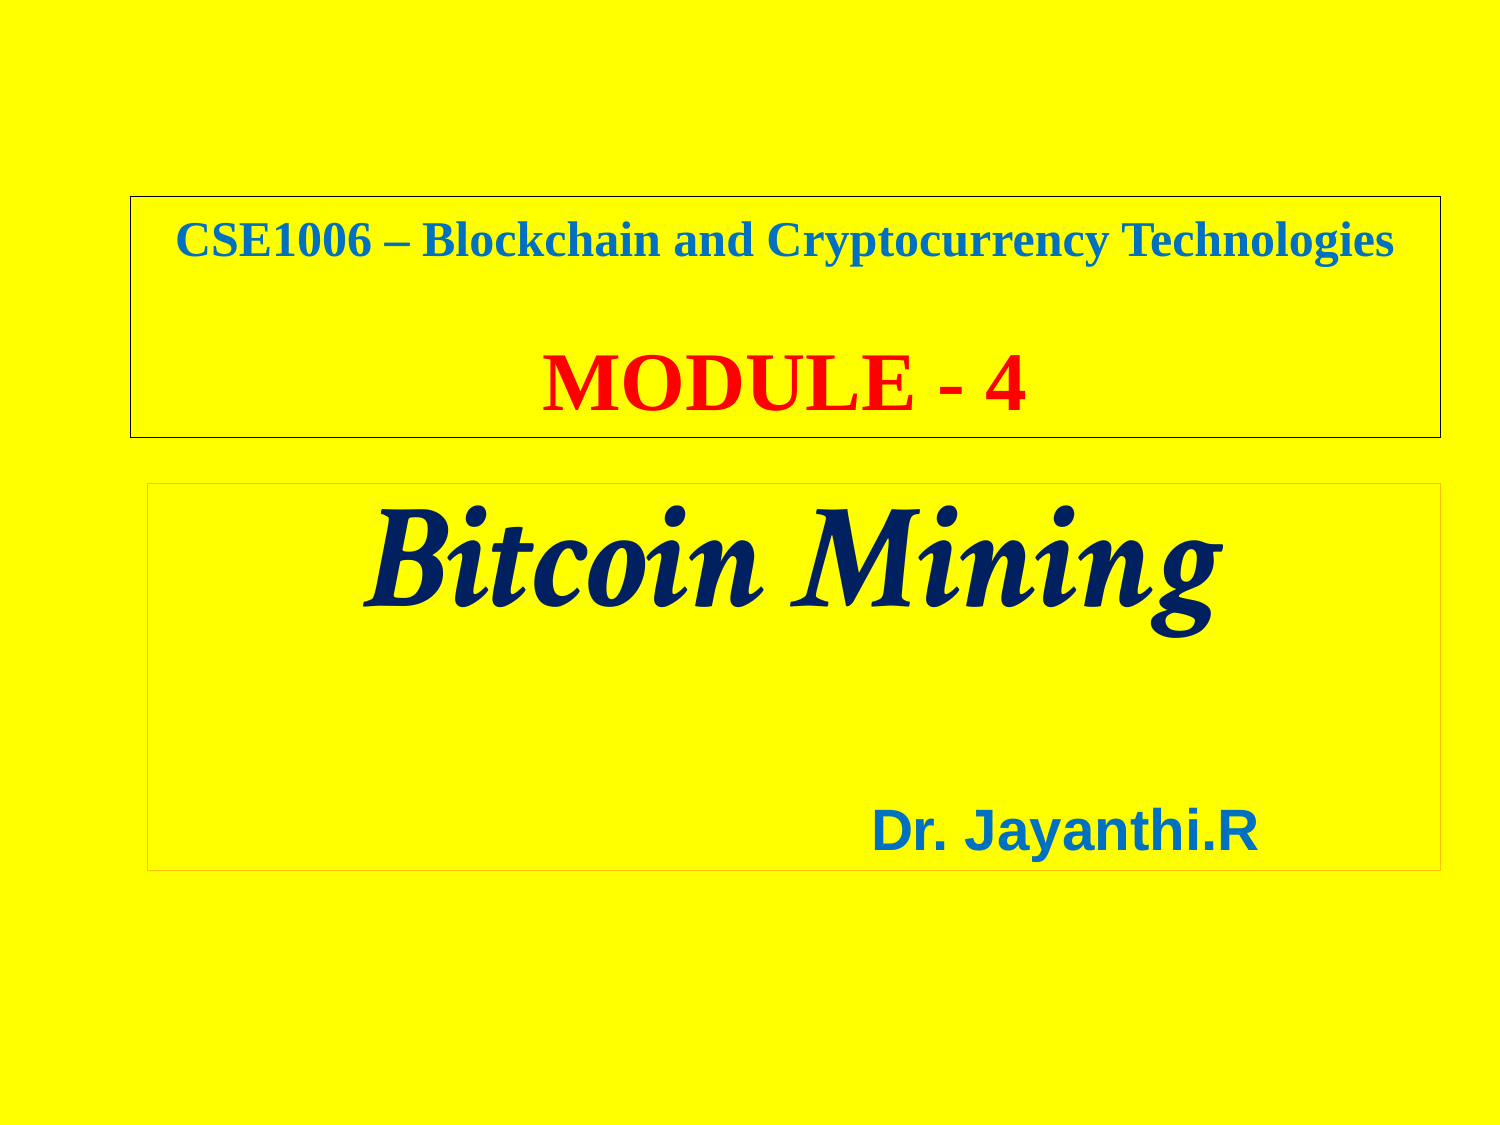

# CSE1006 – Blockchain and Cryptocurrency Technologies MODULE - 4
Bitcoin Mining
Dr. Jayanthi.R